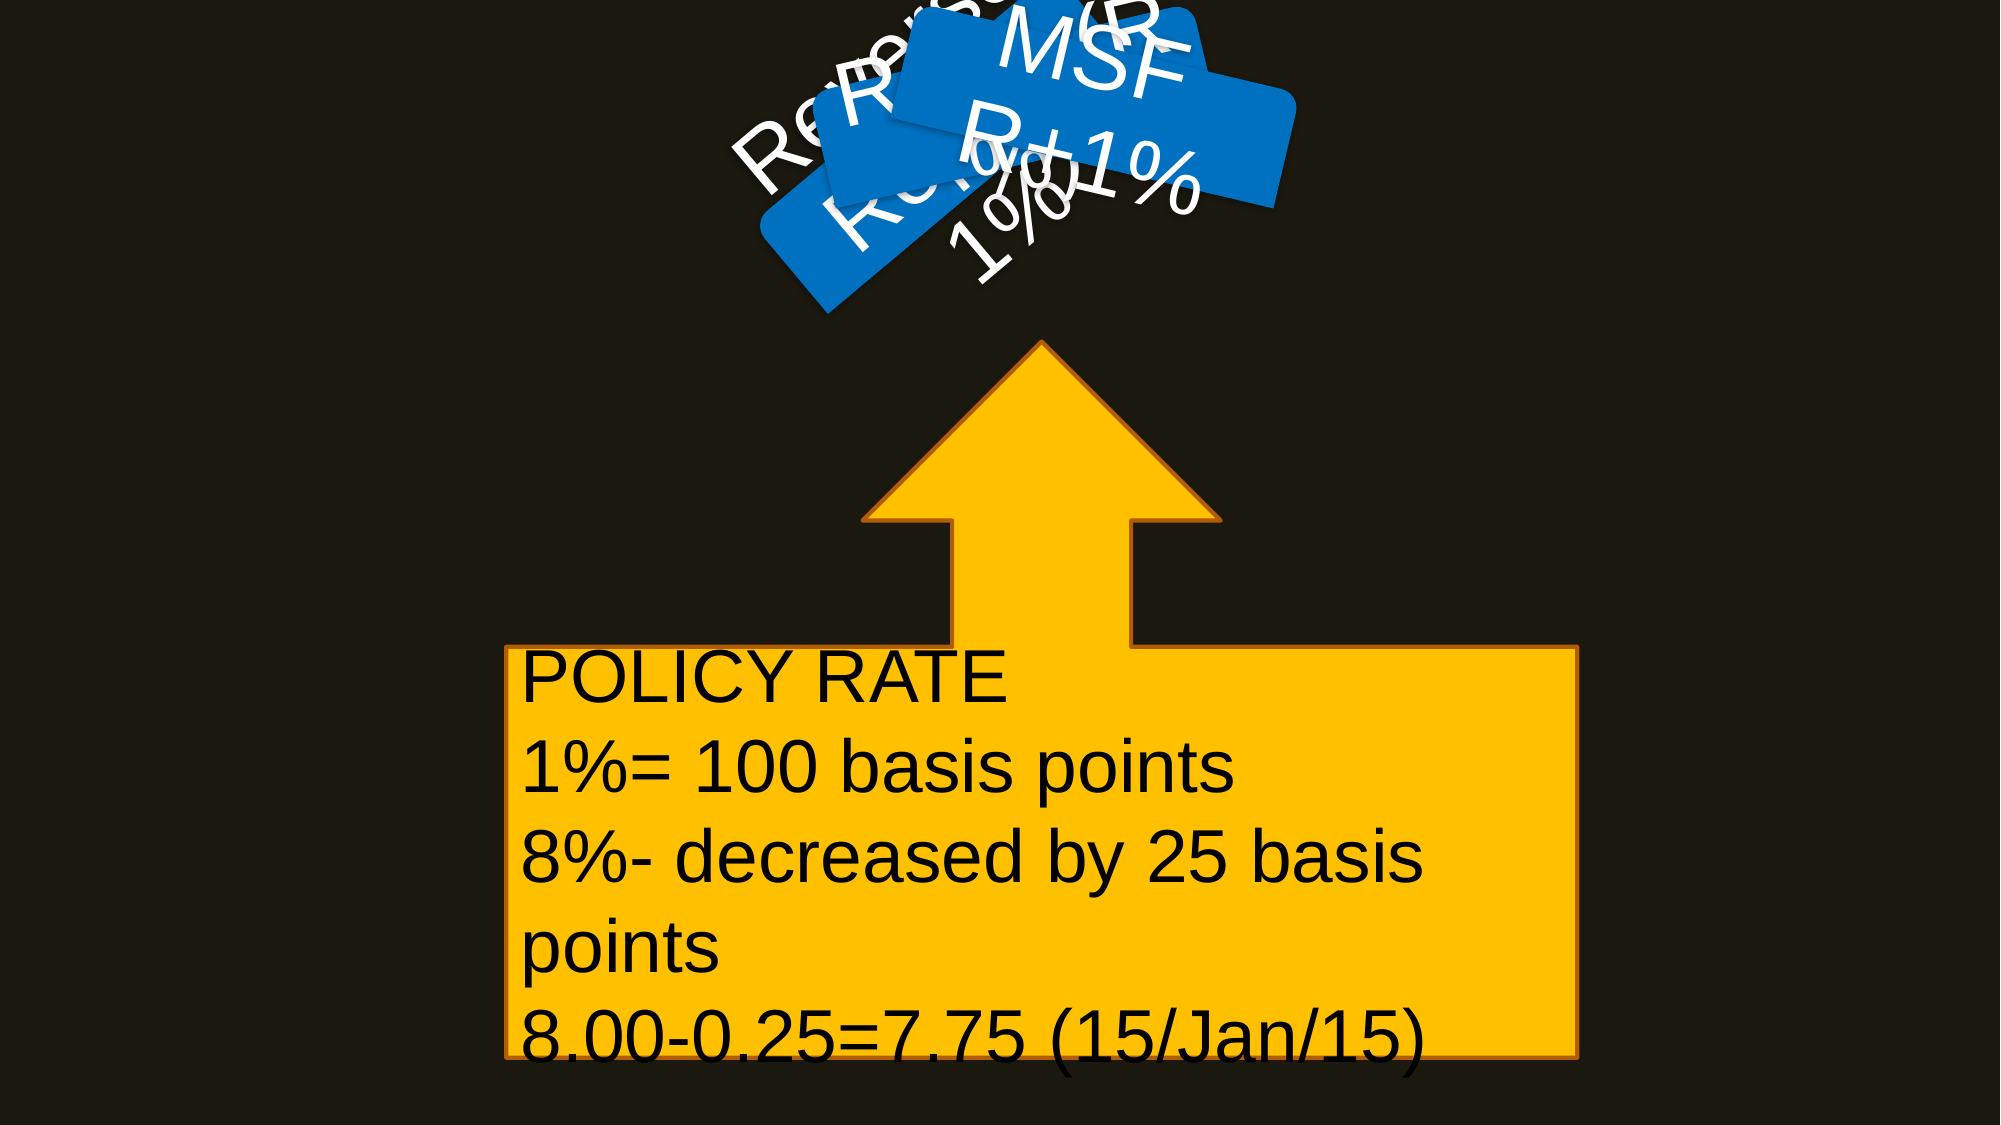

POLICY RATE
1%= 100 basis points
8%- decreased by 25 basis points
8.00-0.25=7.75 (15/Jan/15)